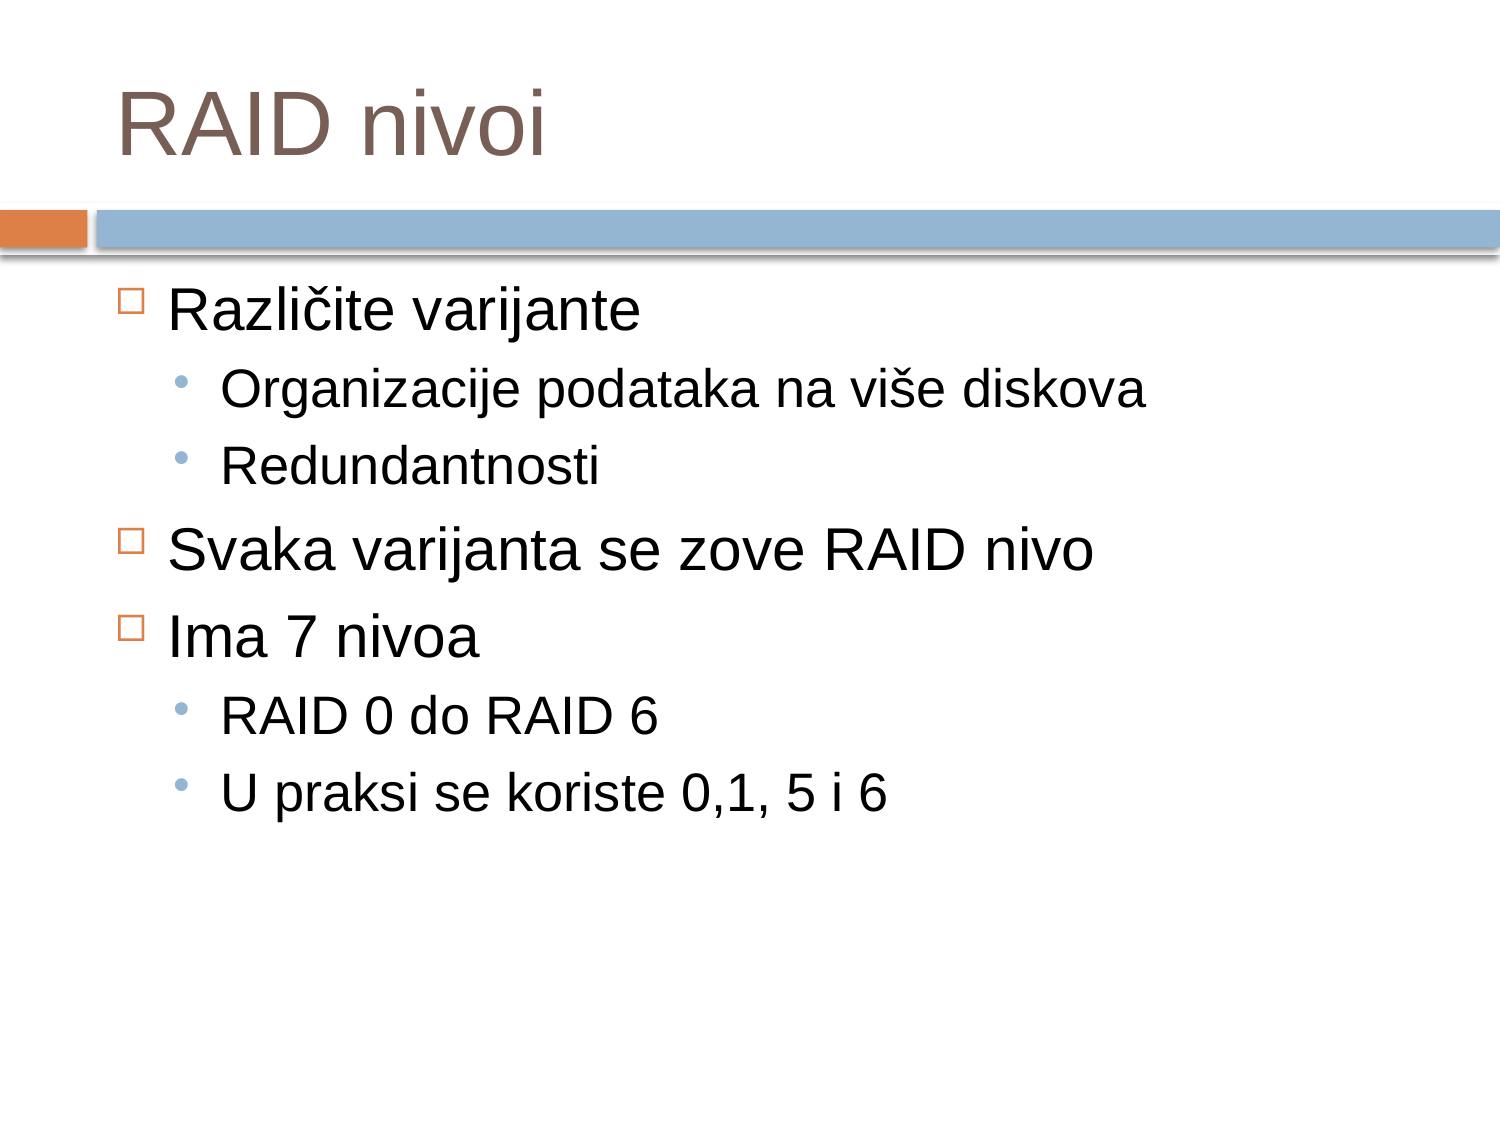

# RAID nivoi
Različite varijante
Organizacije podataka na više diskova
Redundantnosti
Svaka varijanta se zove RAID nivo
Ima 7 nivoa
RAID 0 do RAID 6
U praksi se koriste 0,1, 5 i 6